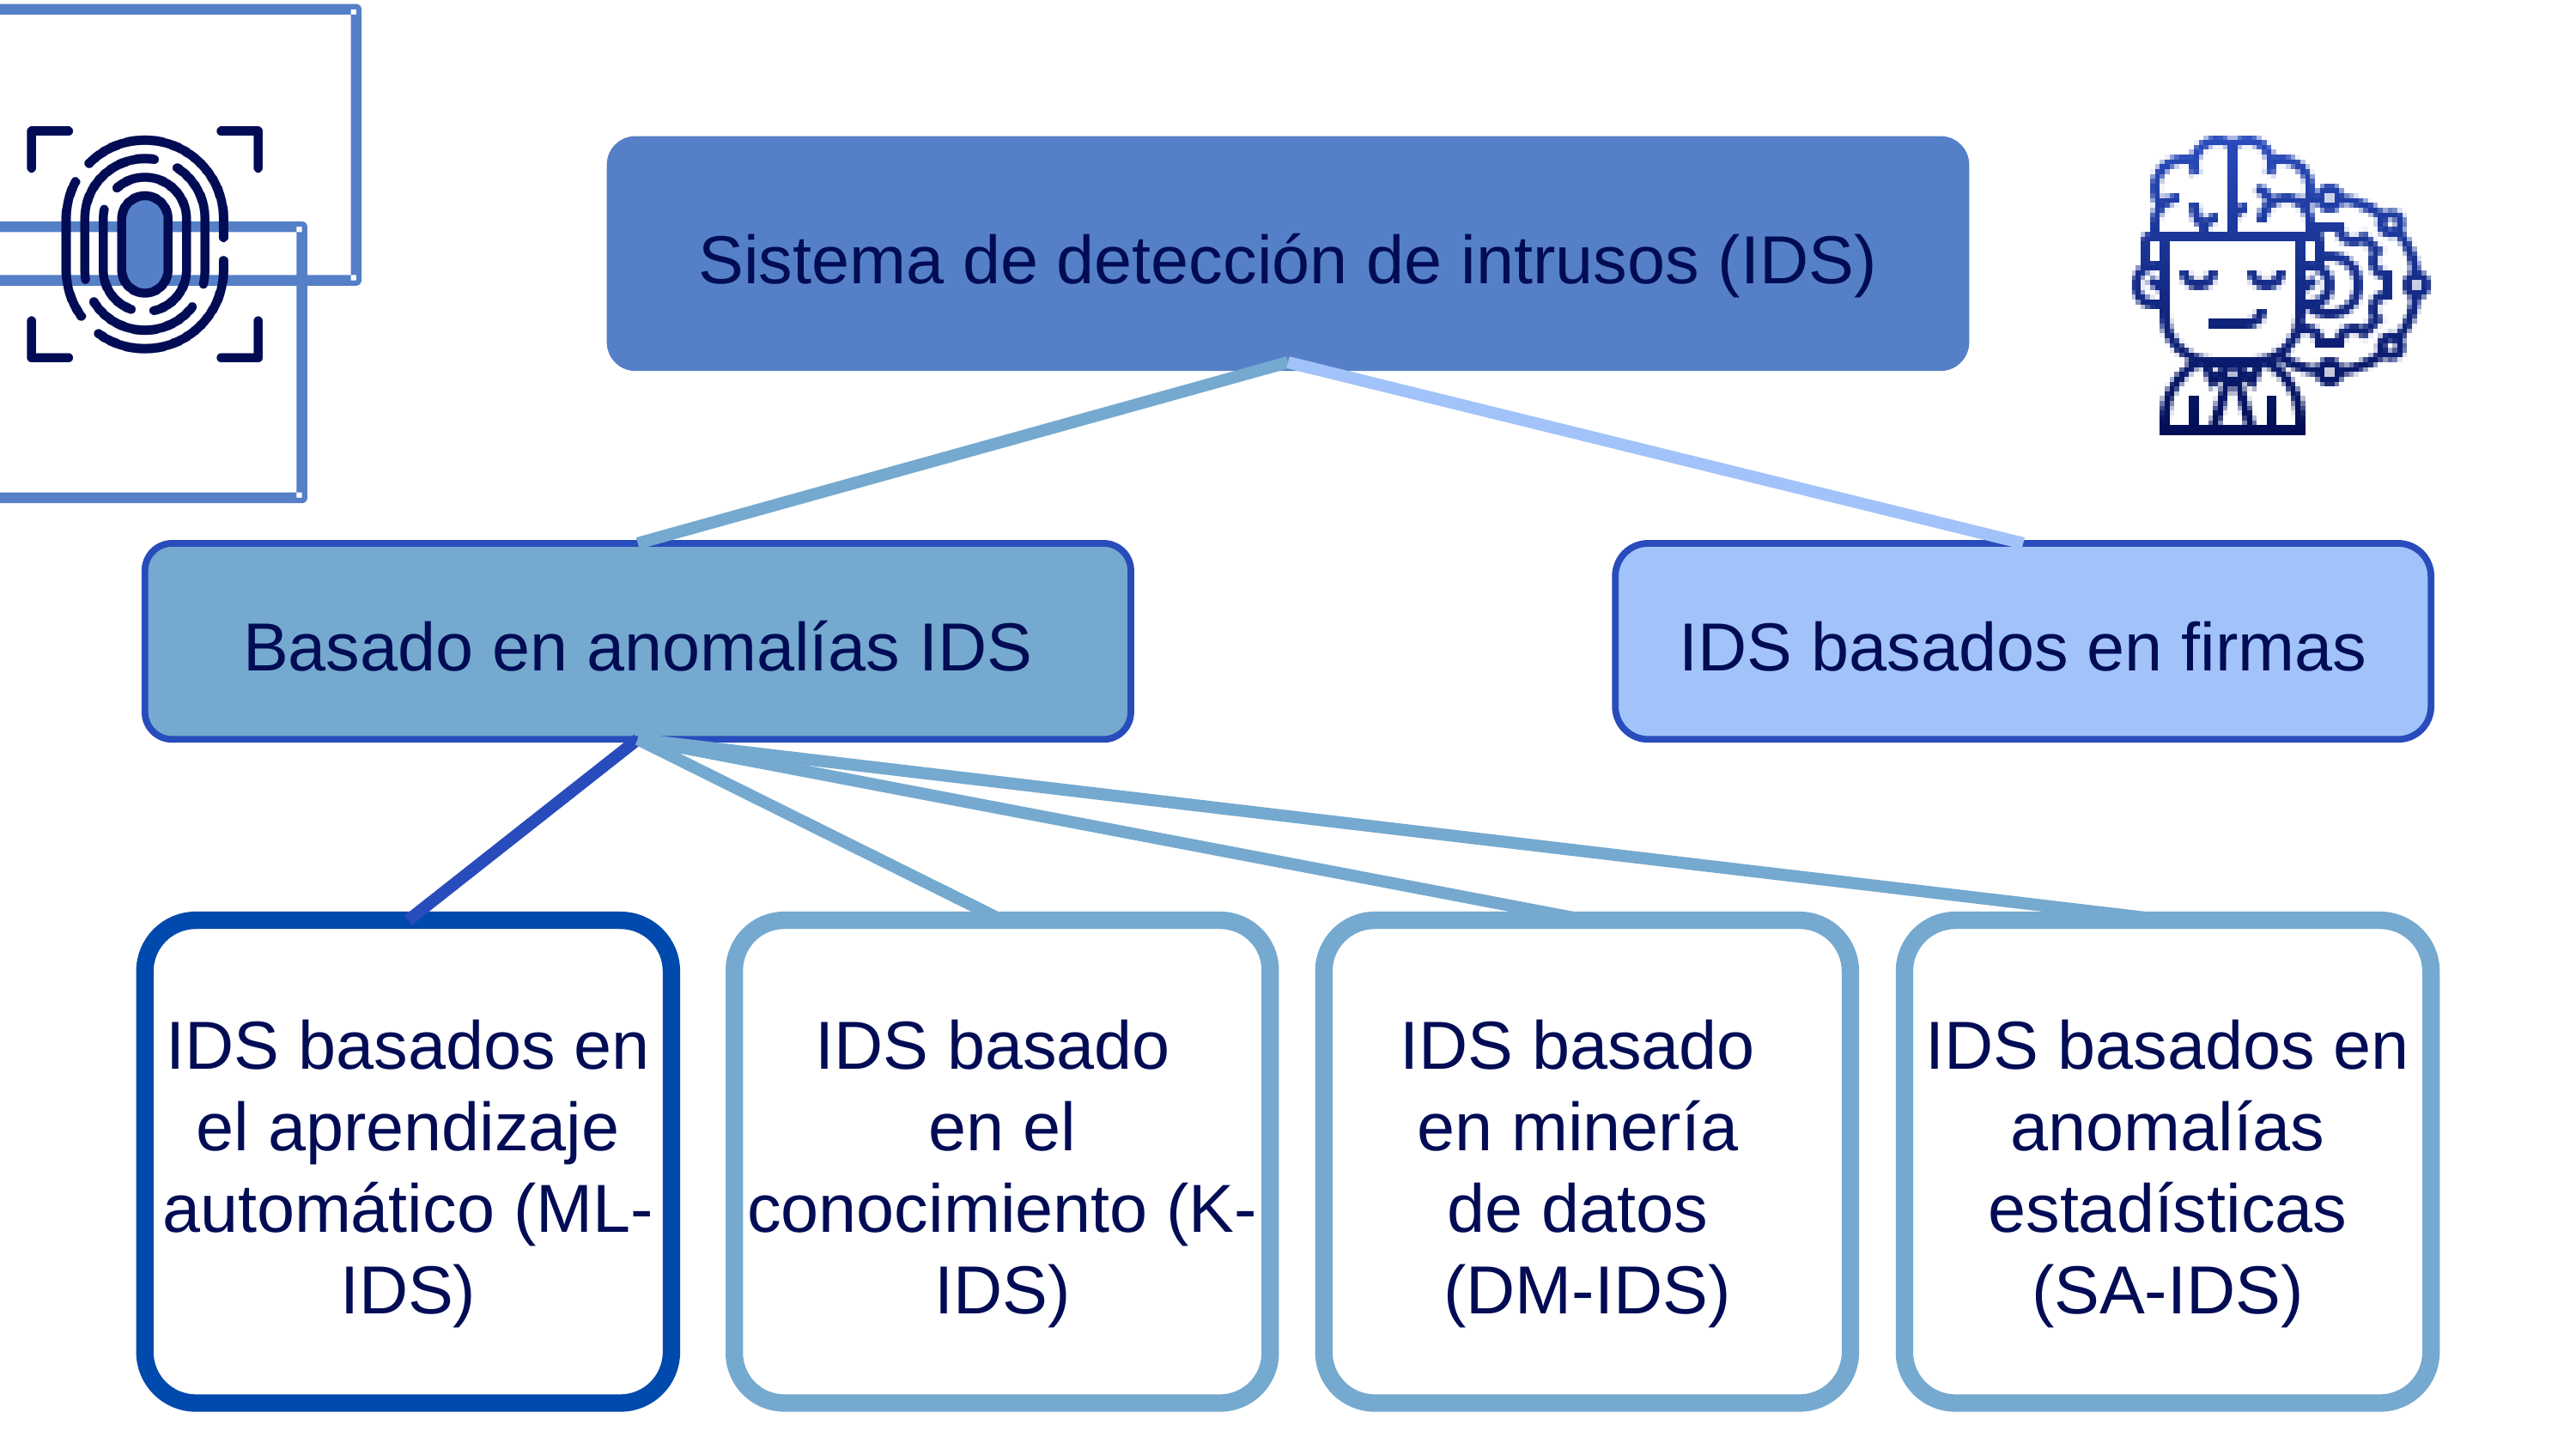

Sistema de detección de intrusos (IDS)

Basado en anomalías IDS

IDS basados en firmas

IDS basados en el aprendizaje automático (ML-IDS)

IDS basado
en el conocimiento (K-IDS)

IDS basado
en minería
de datos
(DM-IDS)

IDS basados en anomalías estadísticas (SA-IDS)